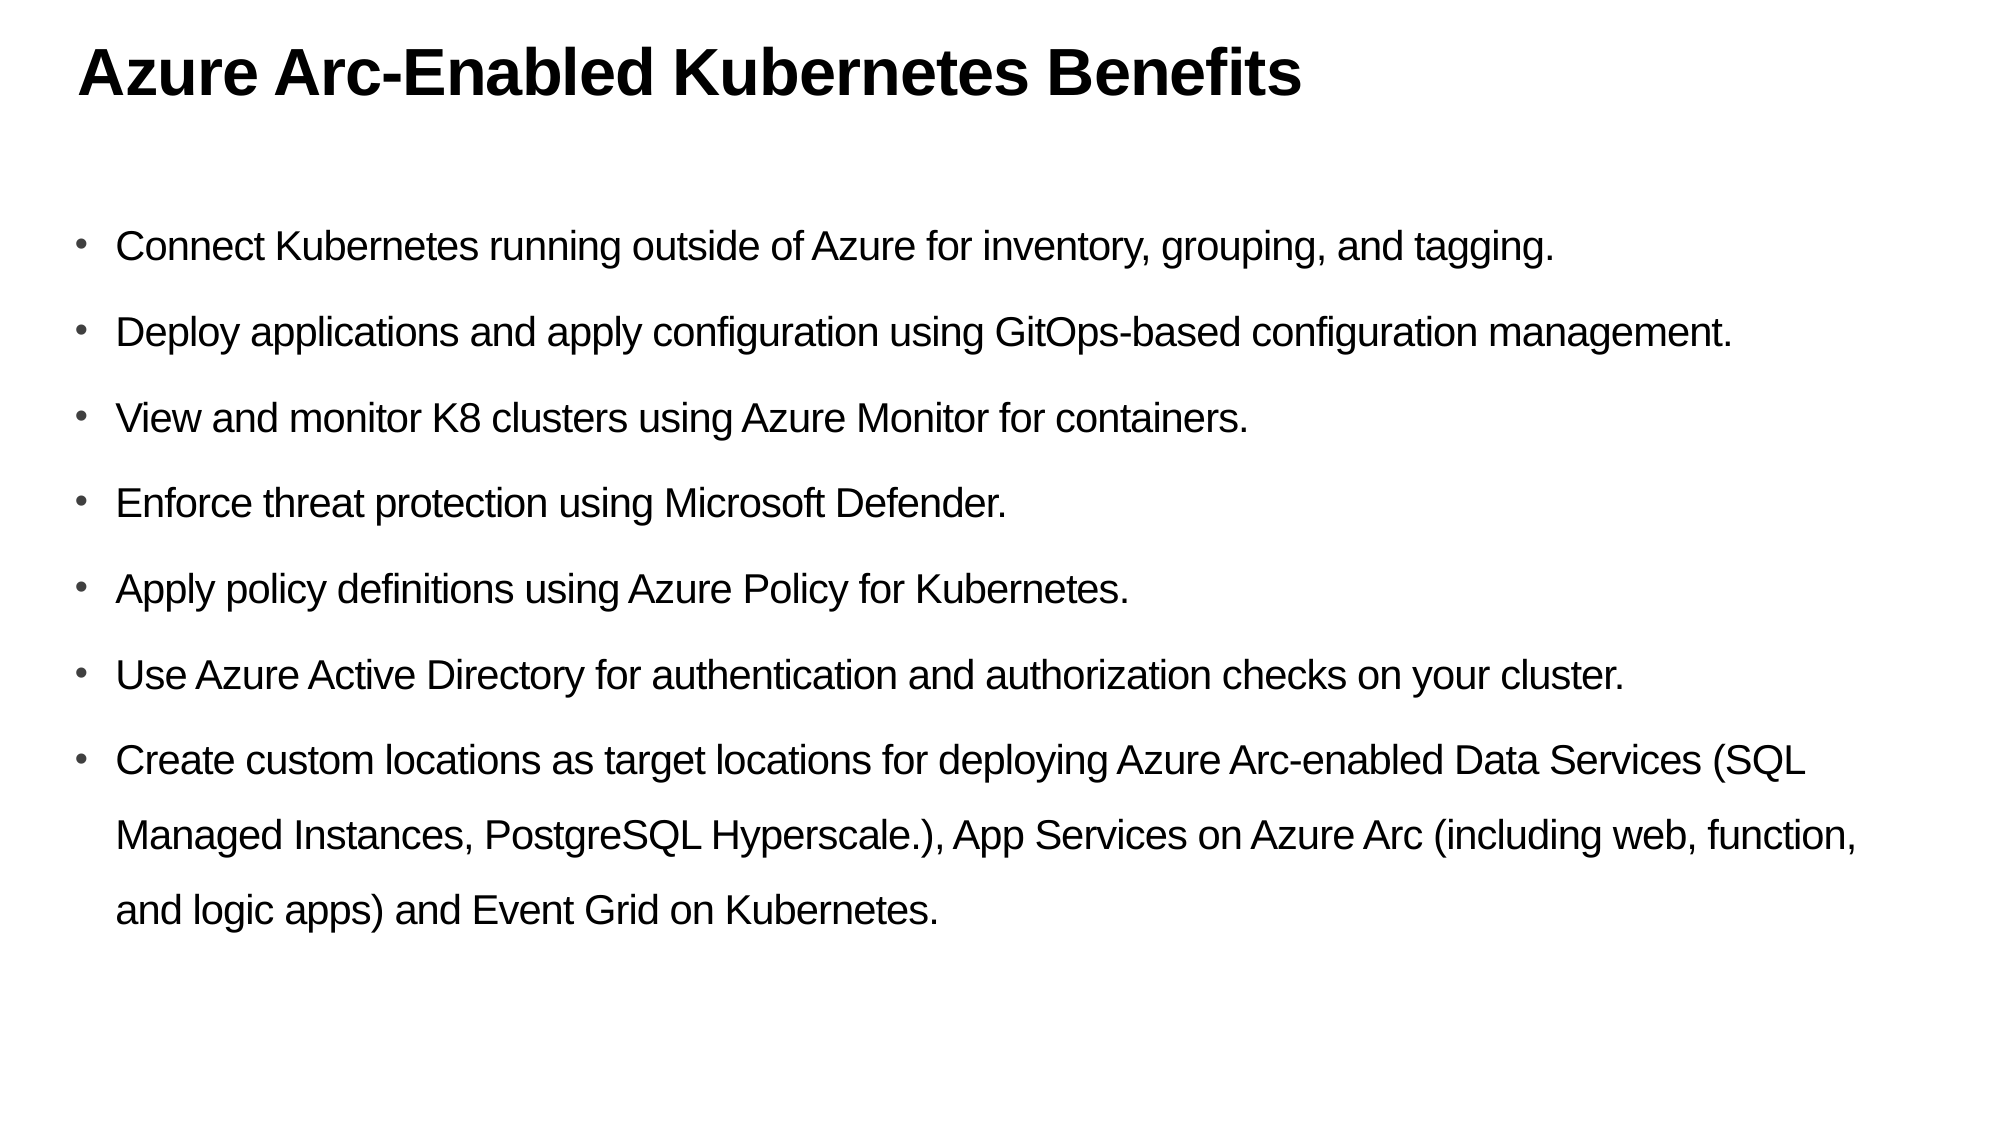

# Azure Arc-Enabled Kubernetes Benefits

Connect Kubernetes running outside of Azure for inventory, grouping, and tagging.
Deploy applications and apply configuration using GitOps-based configuration management.
View and monitor K8 clusters using Azure Monitor for containers.
Enforce threat protection using Microsoft Defender.
Apply policy definitions using Azure Policy for Kubernetes.
Use Azure Active Directory for authentication and authorization checks on your cluster.
Create custom locations as target locations for deploying Azure Arc-enabled Data Services (SQL Managed Instances, PostgreSQL Hyperscale.), App Services on Azure Arc (including web, function, and logic apps) and Event Grid on Kubernetes.